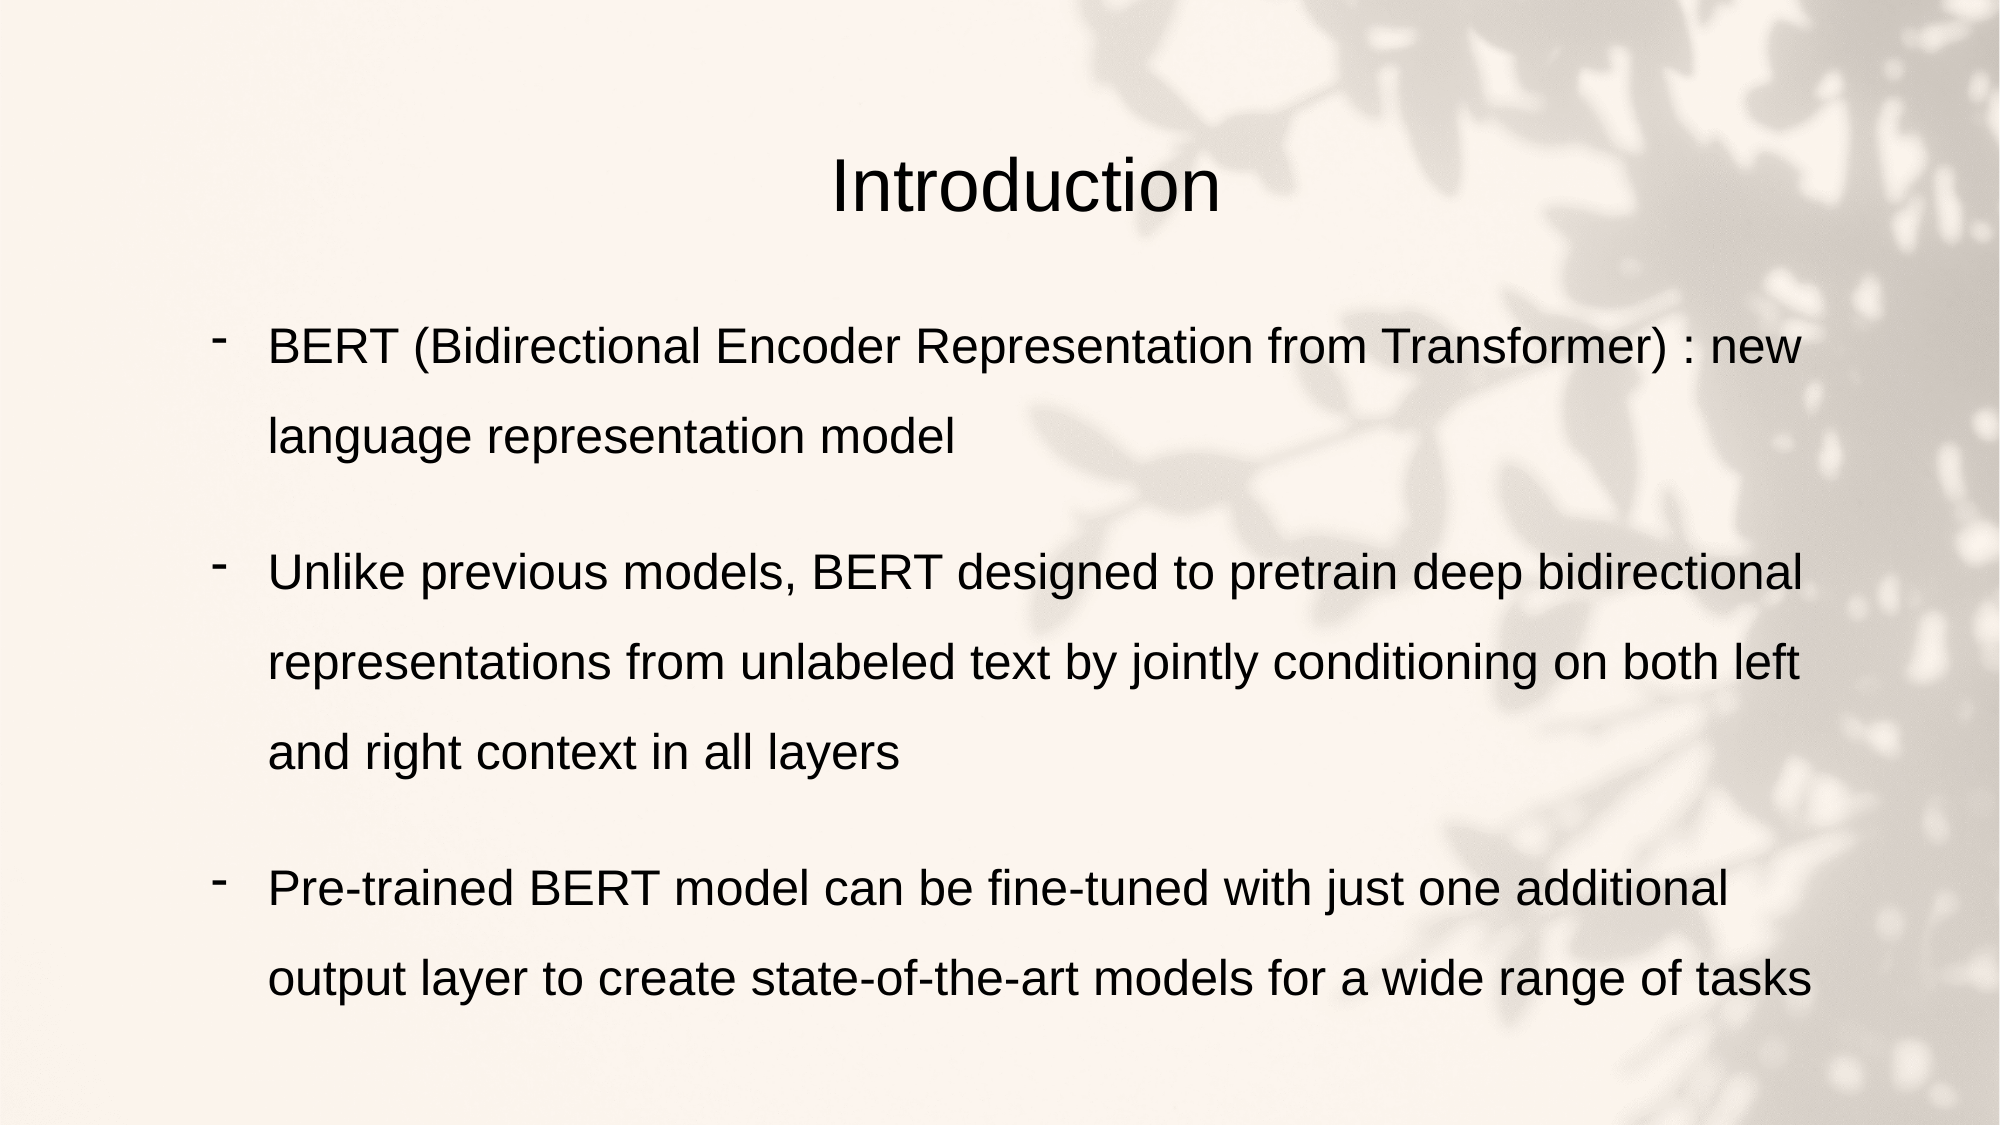

# Introduction
BERT (Bidirectional Encoder Representation from Transformer) : new language representation model
Unlike previous models, BERT designed to pretrain deep bidirectional representations from unlabeled text by jointly conditioning on both left and right context in all layers
Pre-trained BERT model can be fine-tuned with just one additional output layer to create state-of-the-art models for a wide range of tasks